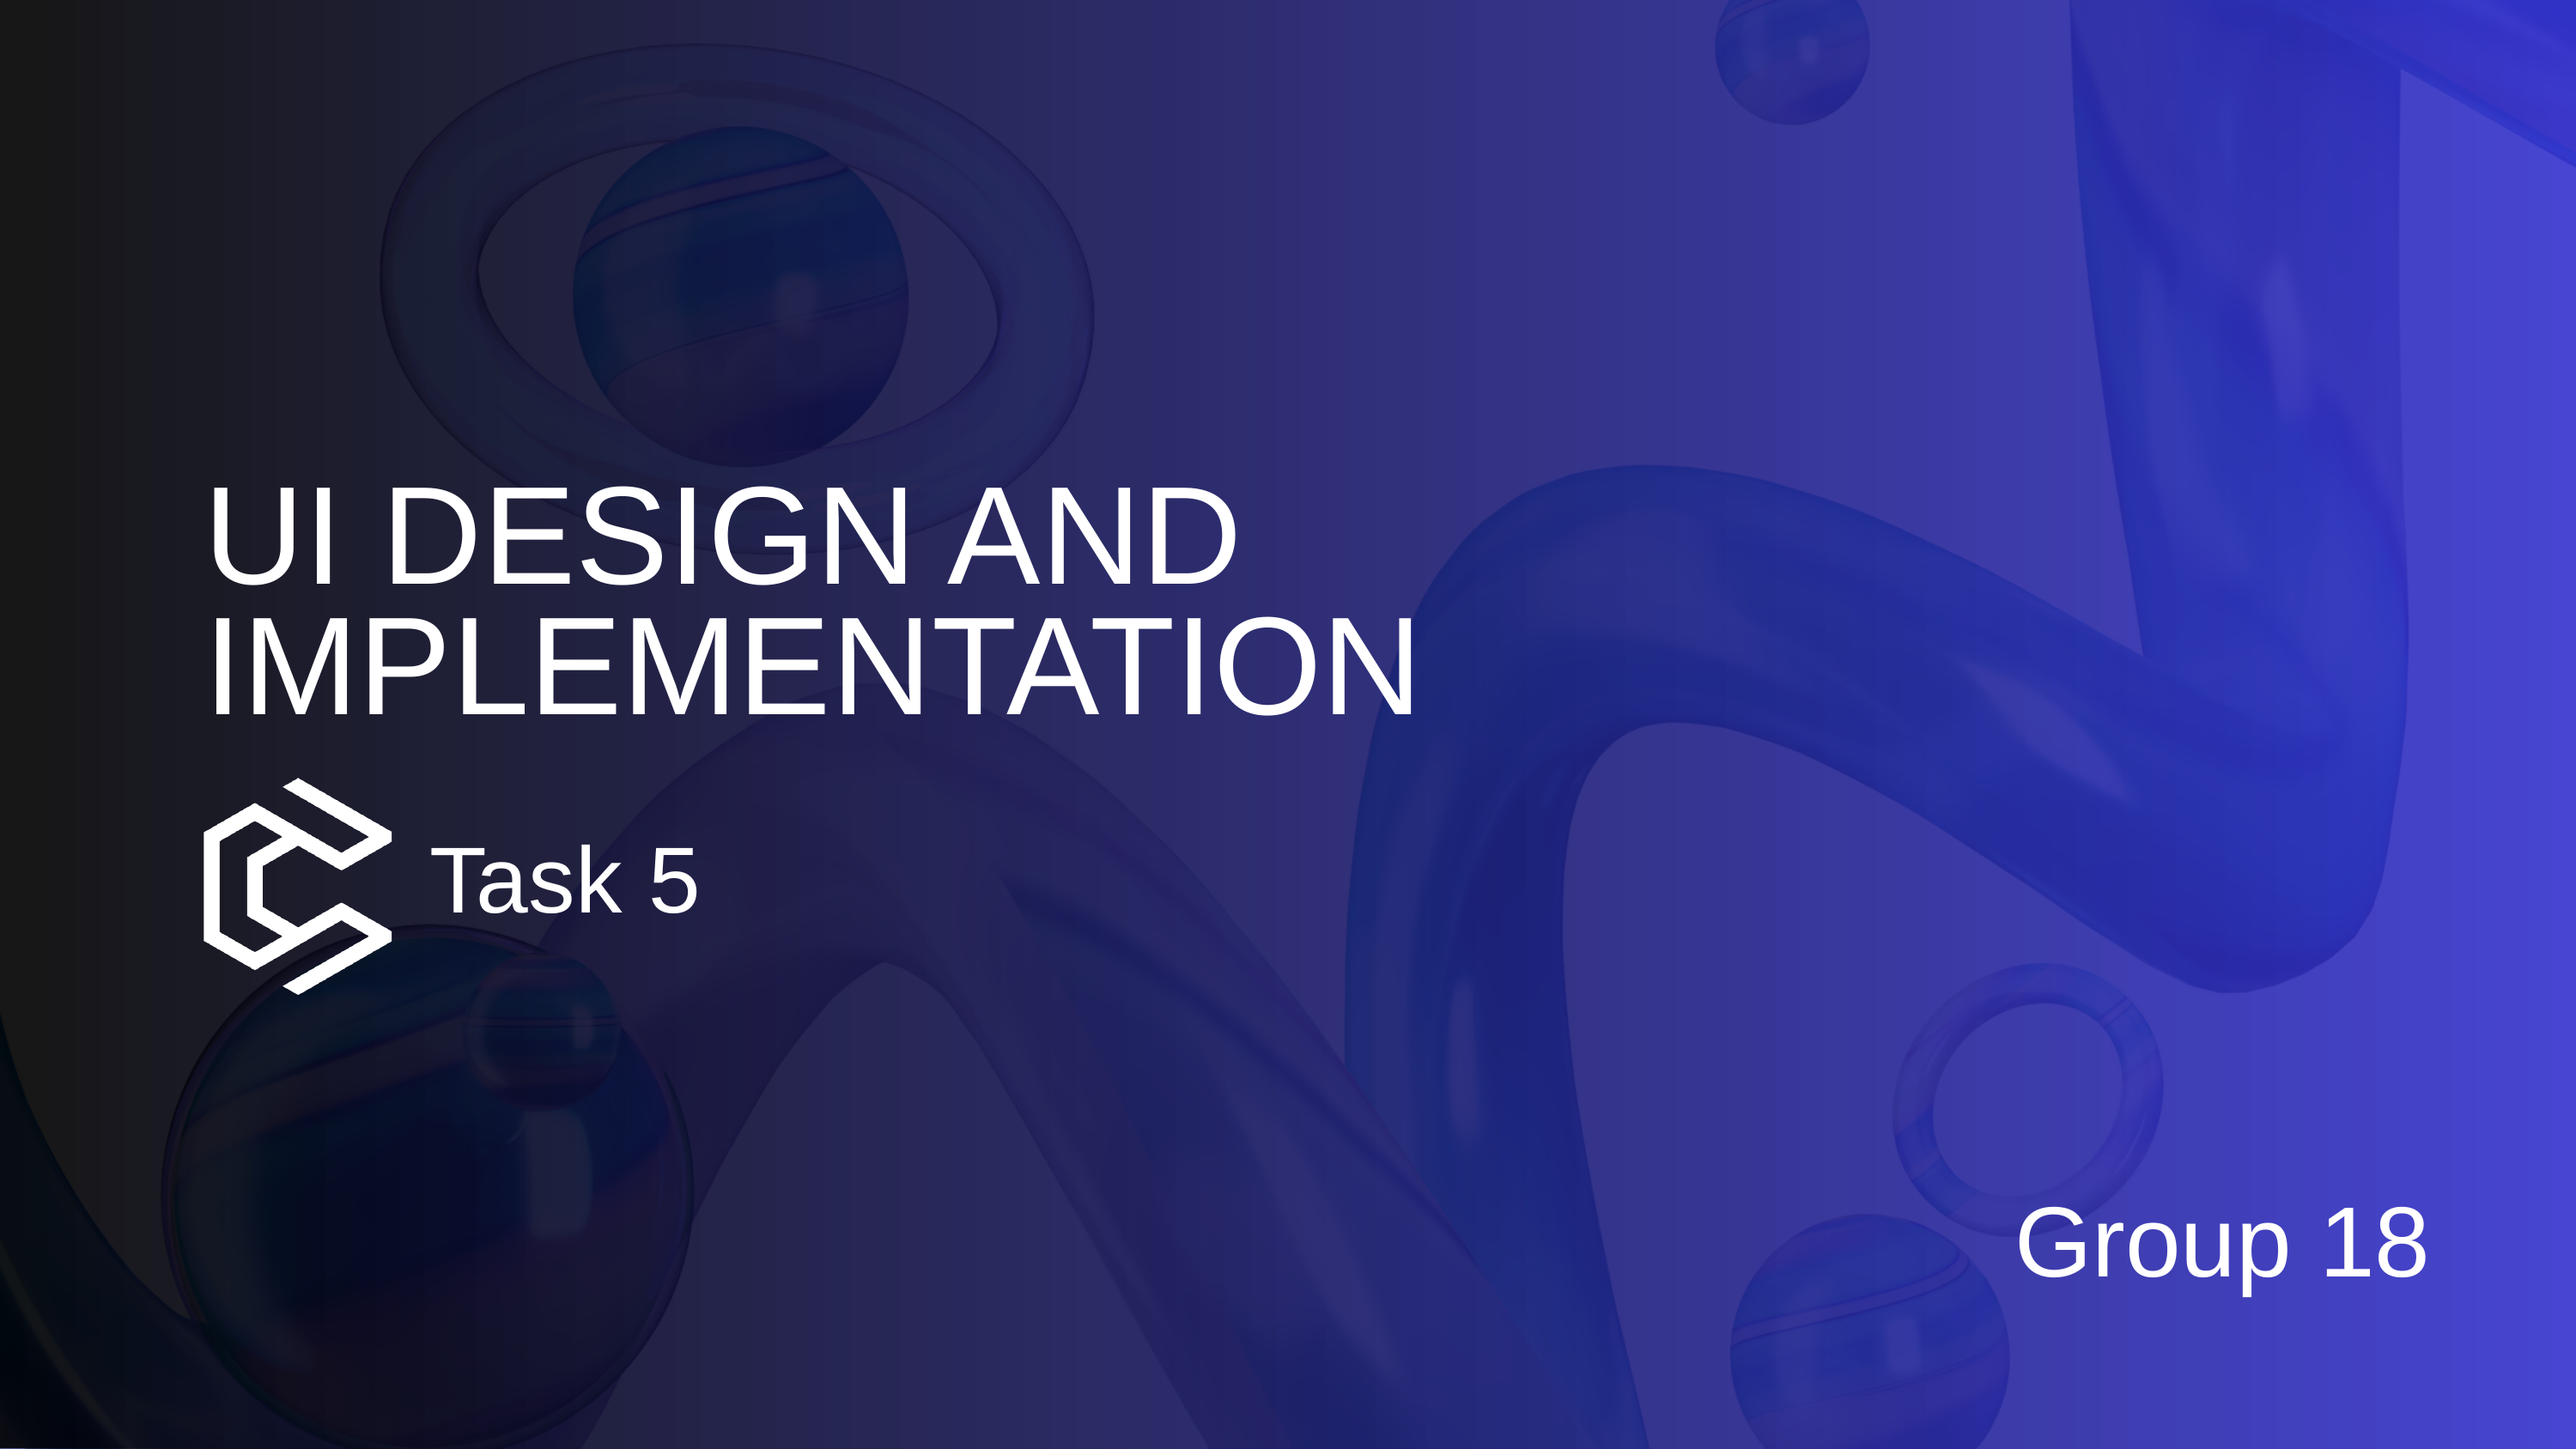

UI DESIGN AND IMPLEMENTATION

Task 5
Group 18